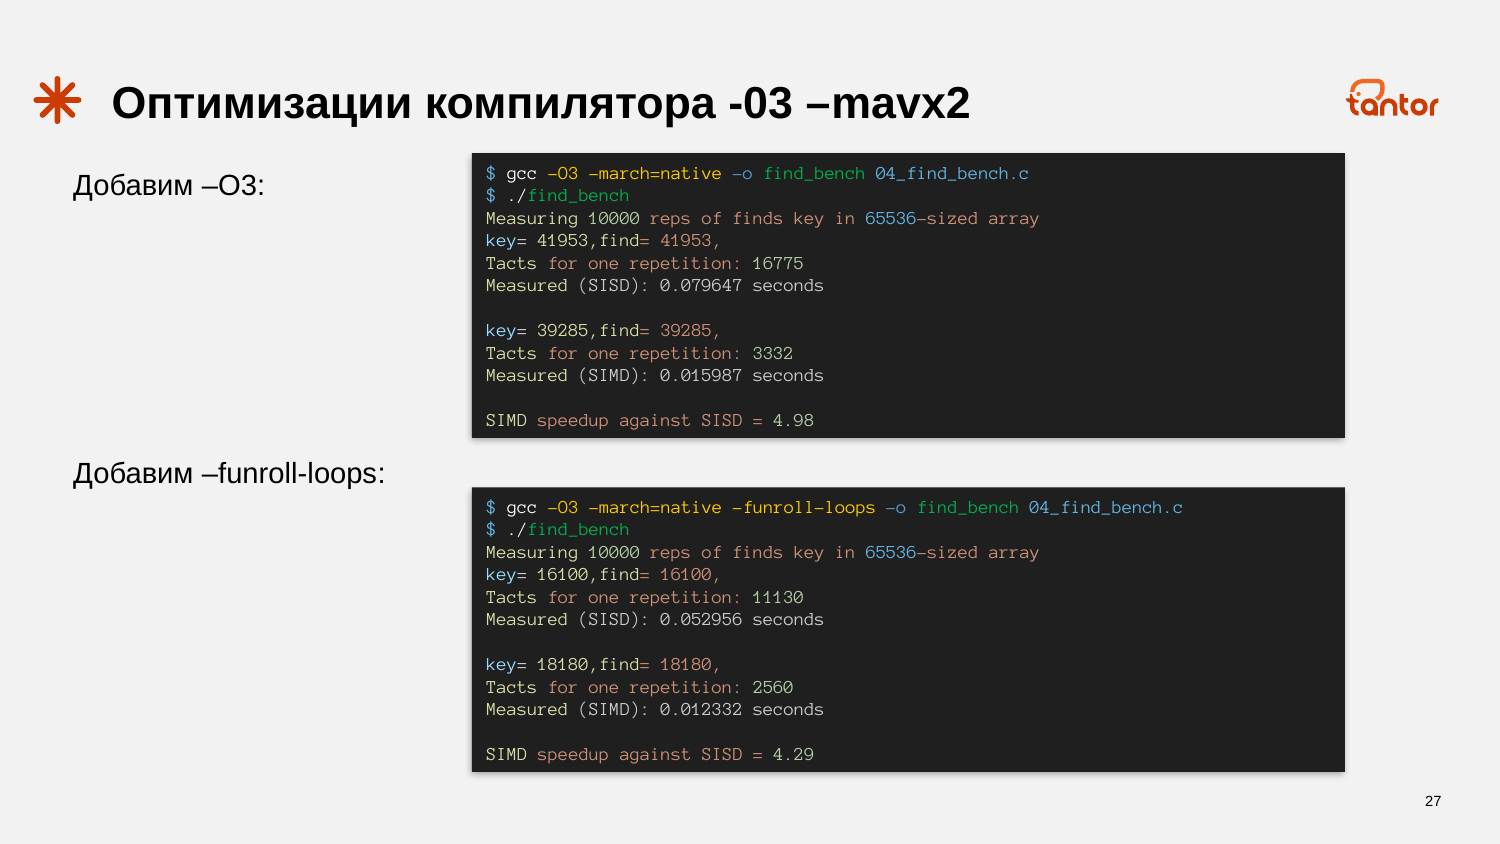

# Оптимизации компилятора -03 –mavx2
Добавим –O3:
$ gcc -O3 -march=native -o find_bench 04_find_bench.c
$ ./find_bench
Measuring 10000 reps of finds key in 65536-sized array
key= 41953,find= 41953,
Tacts for one repetition: 16775
Measured (SISD): 0.079647 seconds
key= 39285,find= 39285,
Tacts for one repetition: 3332
Measured (SIMD): 0.015987 seconds
SIMD speedup against SISD = 4.98
Добавим –funroll-loops:
$ gcc -O3 -march=native -funroll-loops -o find_bench 04_find_bench.c
$ ./find_bench
Measuring 10000 reps of finds key in 65536-sized array
key= 16100,find= 16100,
Tacts for one repetition: 11130
Measured (SISD): 0.052956 seconds
key= 18180,find= 18180,
Tacts for one repetition: 2560
Measured (SIMD): 0.012332 seconds
SIMD speedup against SISD = 4.29